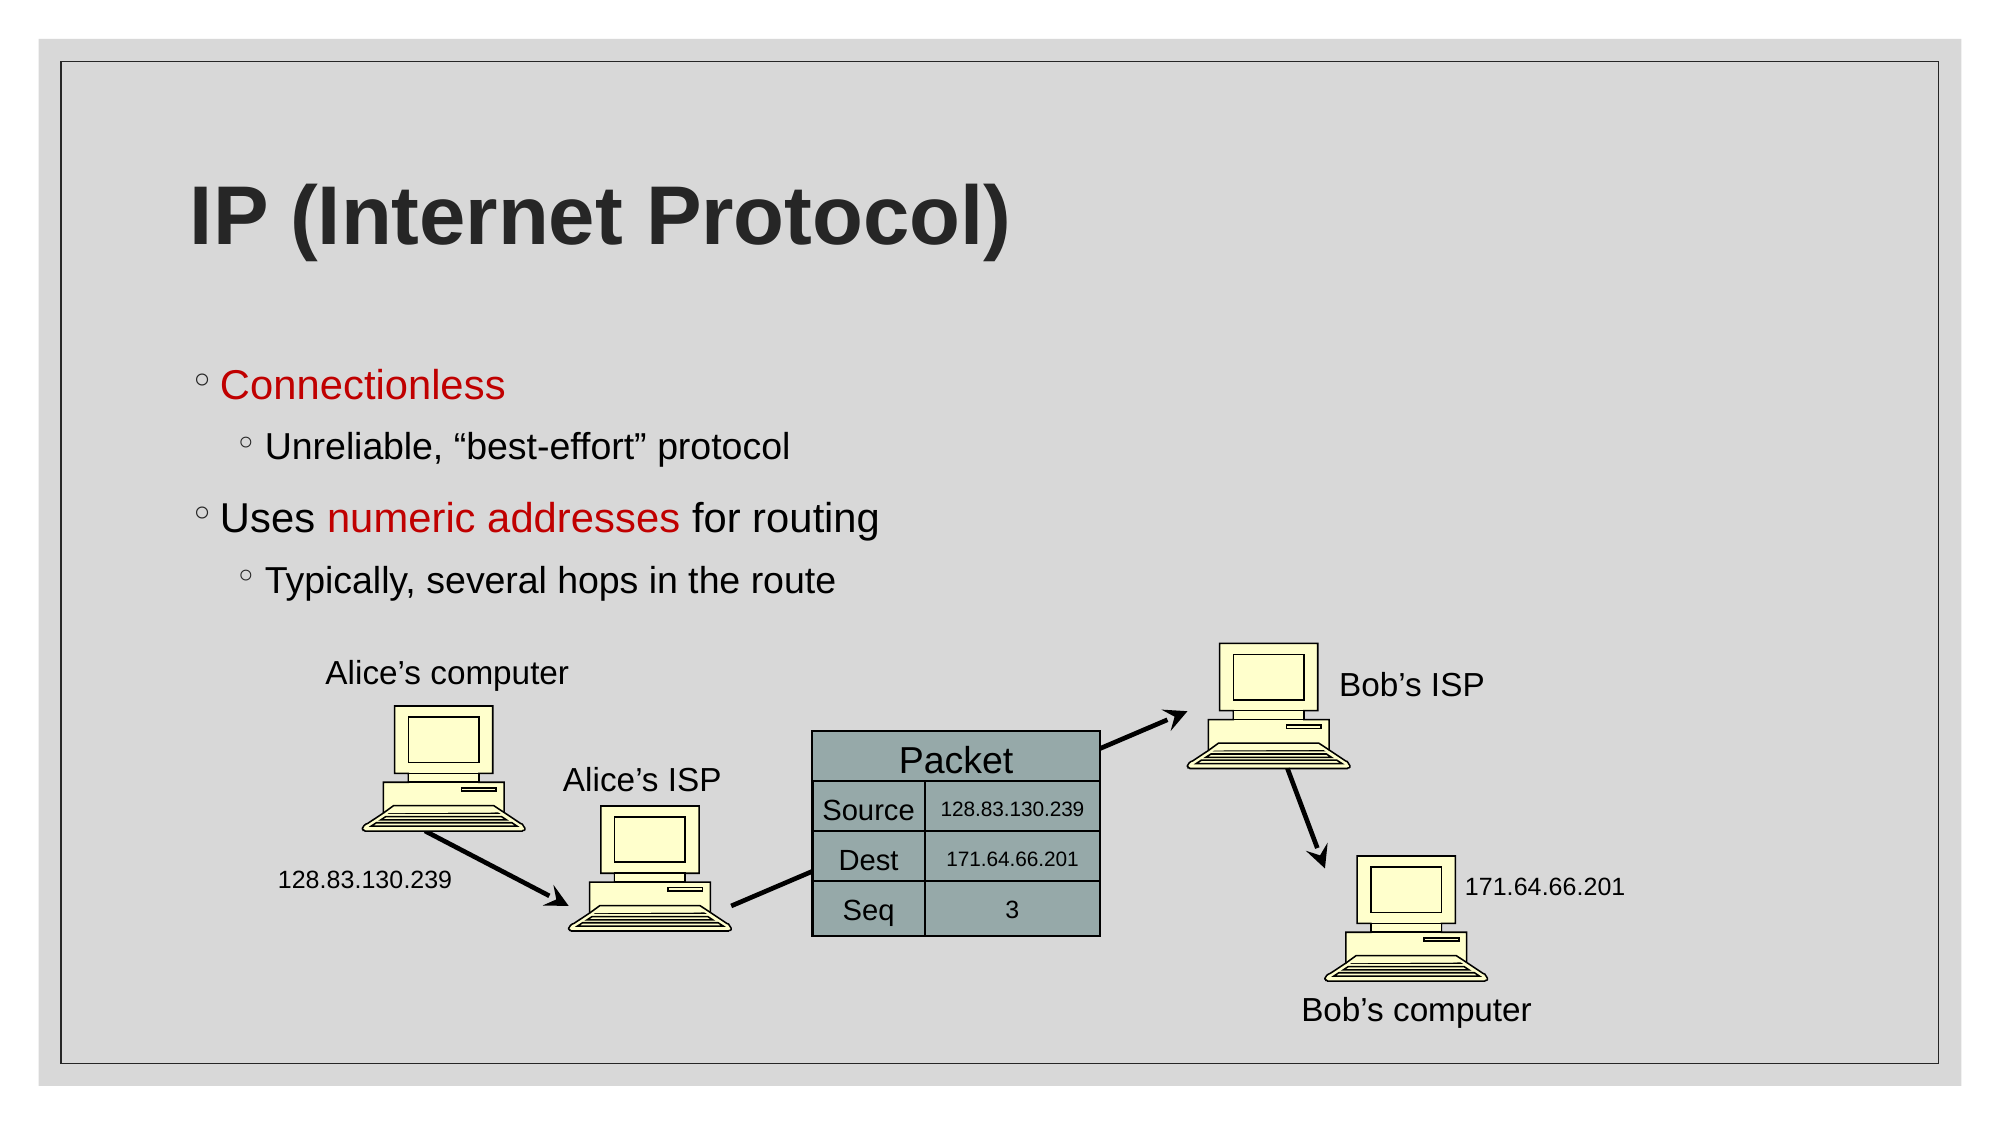

# IP (Internet Protocol)
Connectionless
Unreliable, “best-effort” protocol
Uses numeric addresses for routing
Typically, several hops in the route
Alice’s computer

Bob’s ISP

Packet
Alice’s ISP

Source
128.83.130.239

Dest
171.64.66.201
128.83.130.239

171.64.66.201
Seq
3
Bob’s computer